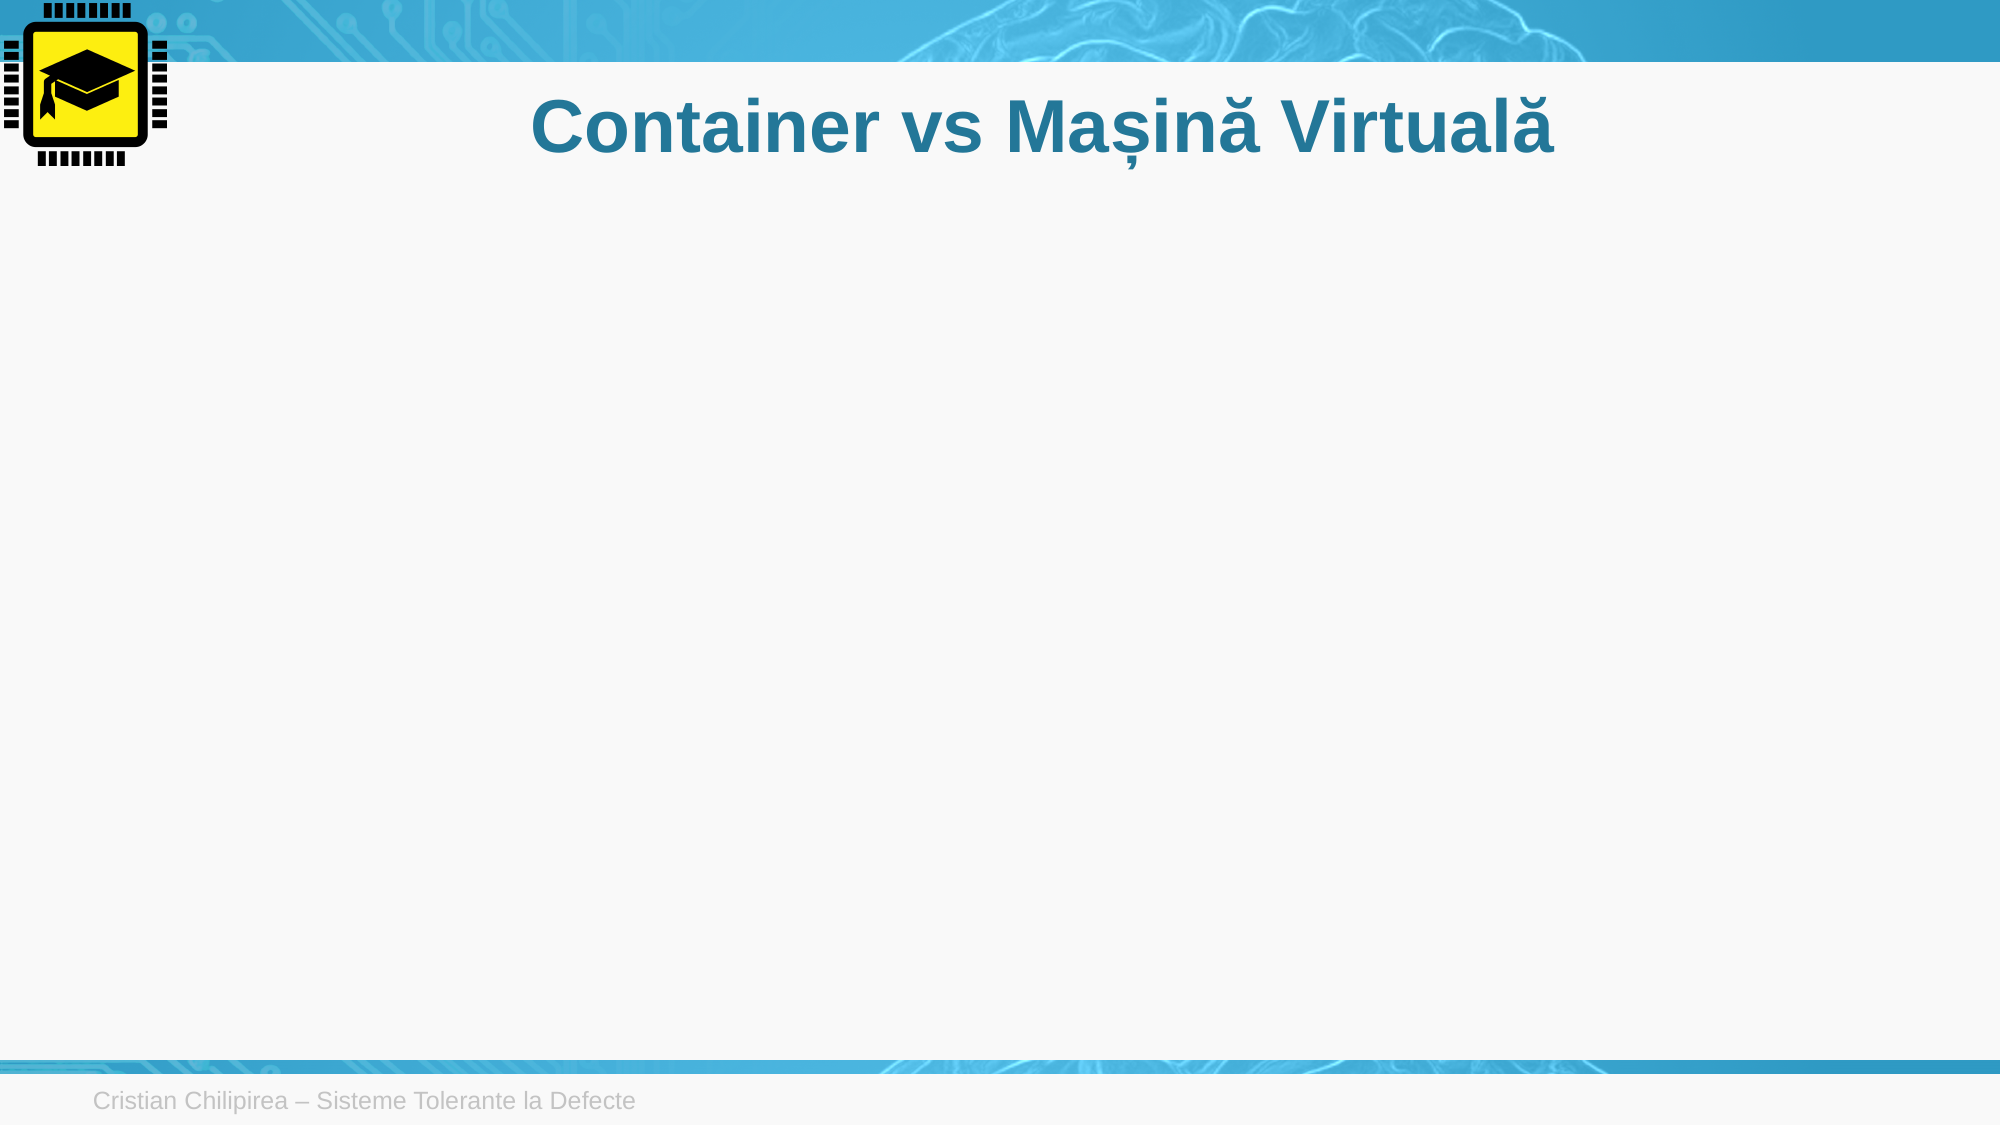

# Container vs Mașină Virtuală
Cristian Chilipirea – Sisteme Tolerante la Defecte